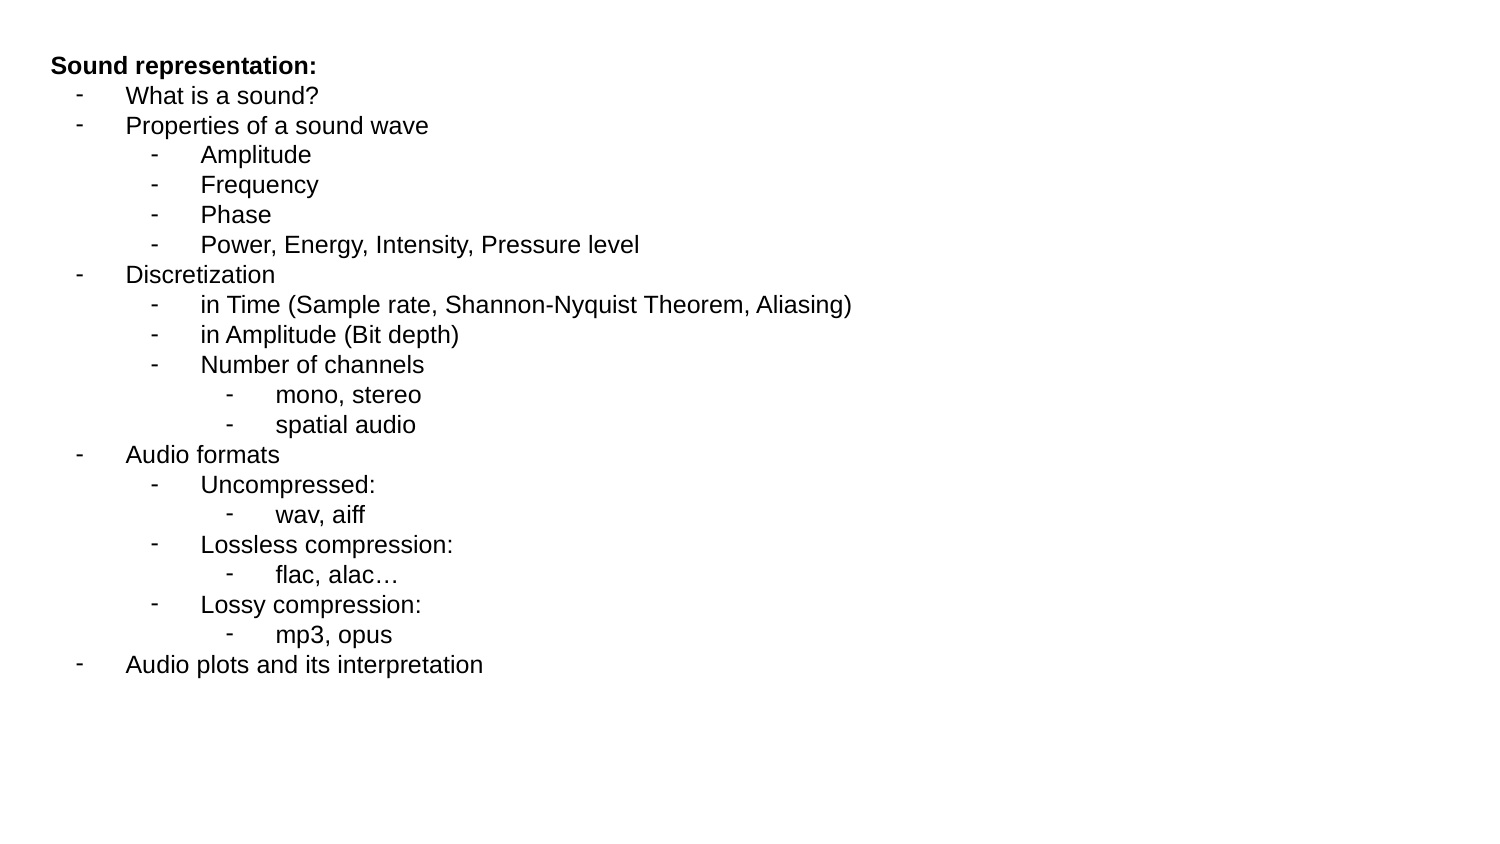

Sound representation:
What is a sound?
Properties of a sound wave
Amplitude
Frequency
Phase
Power, Energy, Intensity, Pressure level
Discretization
in Time (Sample rate, Shannon-Nyquist Theorem, Aliasing)
in Amplitude (Bit depth)
Number of channels
mono, stereo
spatial audio
Audio formats
Uncompressed:
wav, aiff
Lossless compression:
flac, alac…
Lossy compression:
mp3, opus
Audio plots and its interpretation